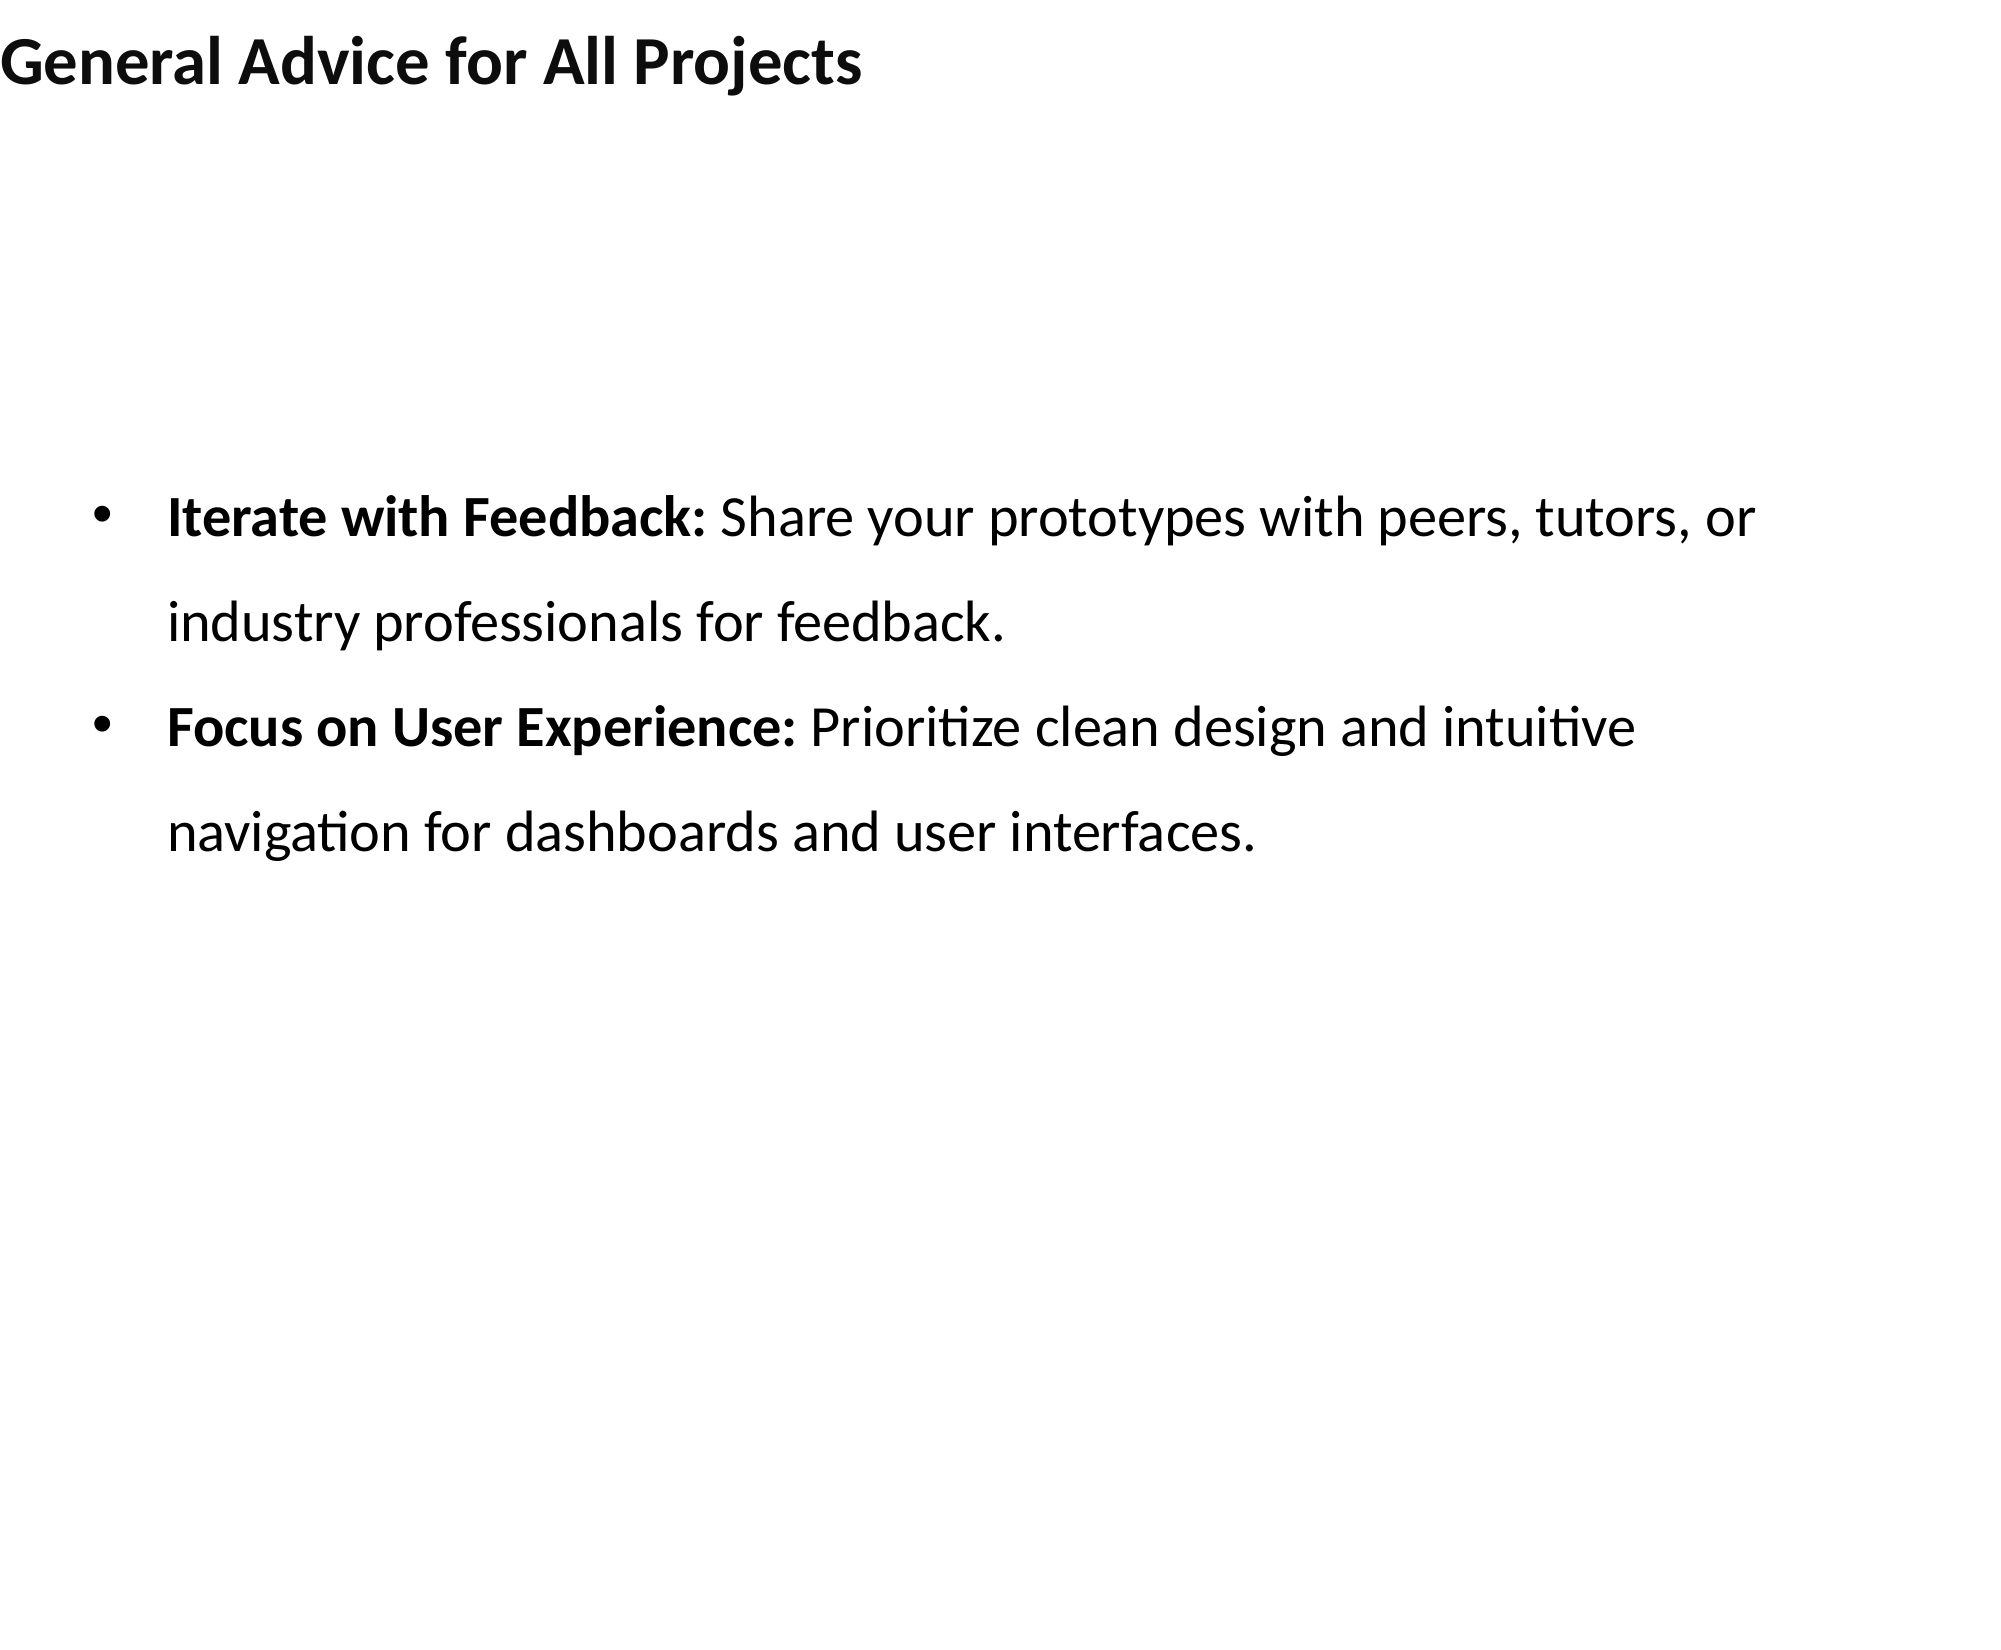

# General Advice for All Projects
Iterate with Feedback: Share your prototypes with peers, tutors, or industry professionals for feedback.
Focus on User Experience: Prioritize clean design and intuitive navigation for dashboards and user interfaces.